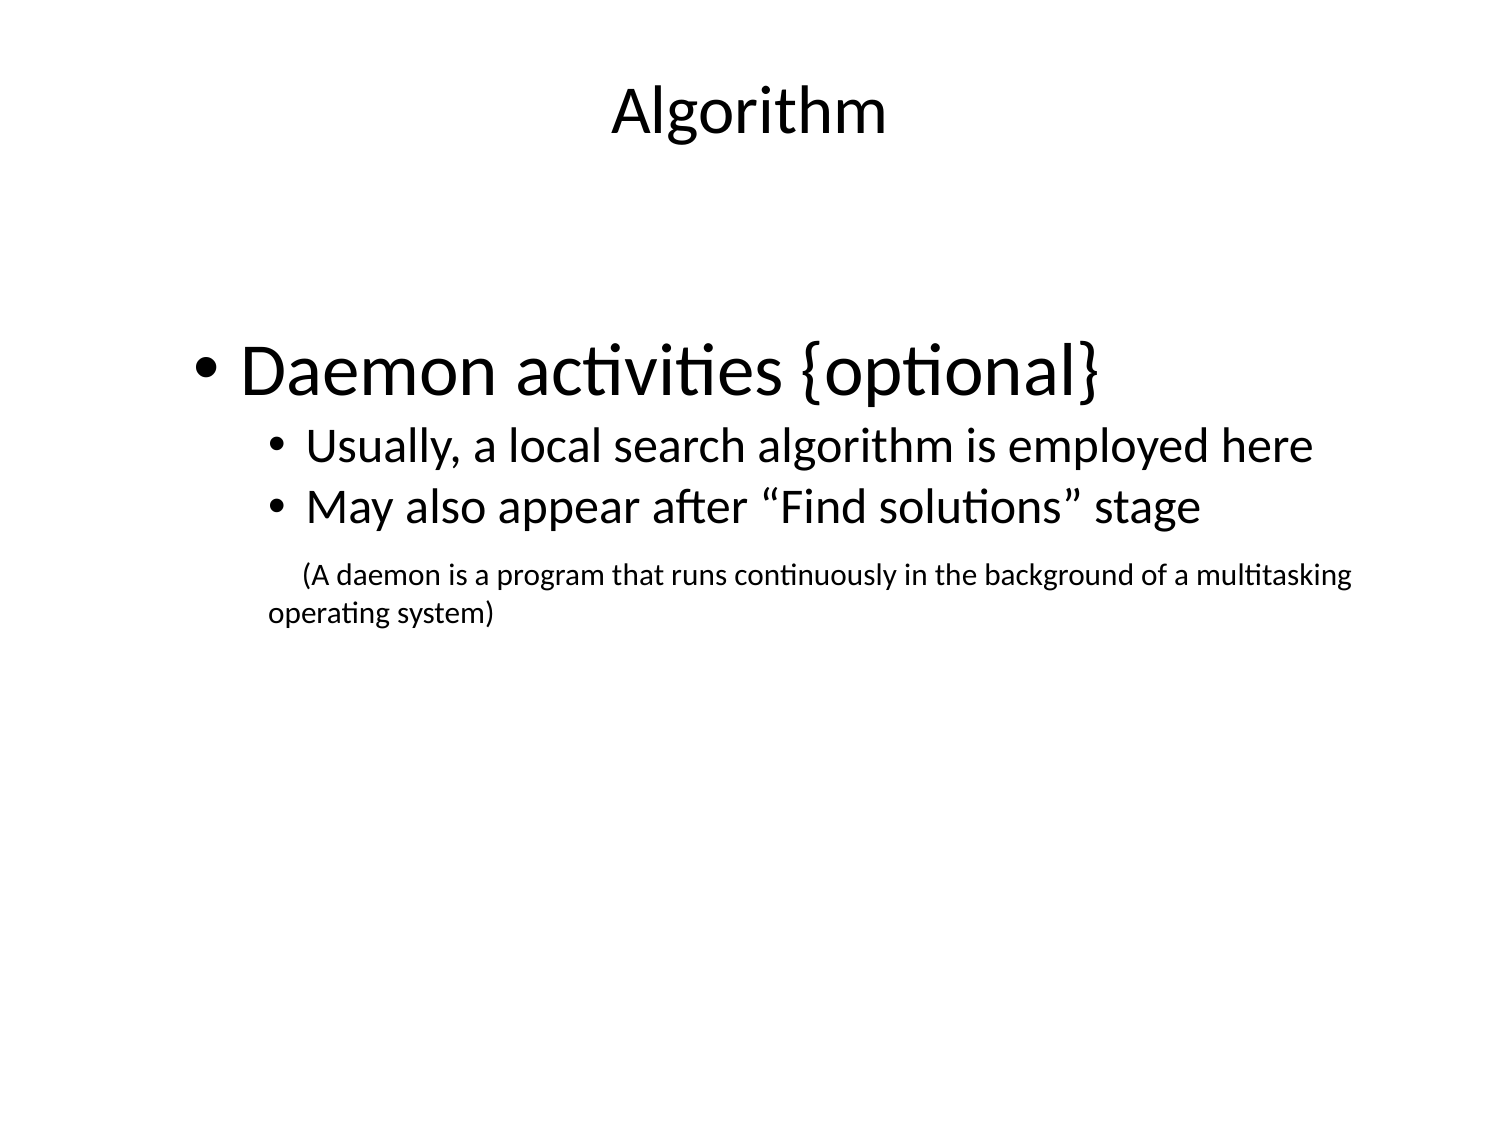

# Algorithm

Daemon activities {optional}
Usually, a local search algorithm is employed here
May also appear after “Find solutions” stage
   (A daemon is a program that runs continuously in the background of a multitasking operating system)

23